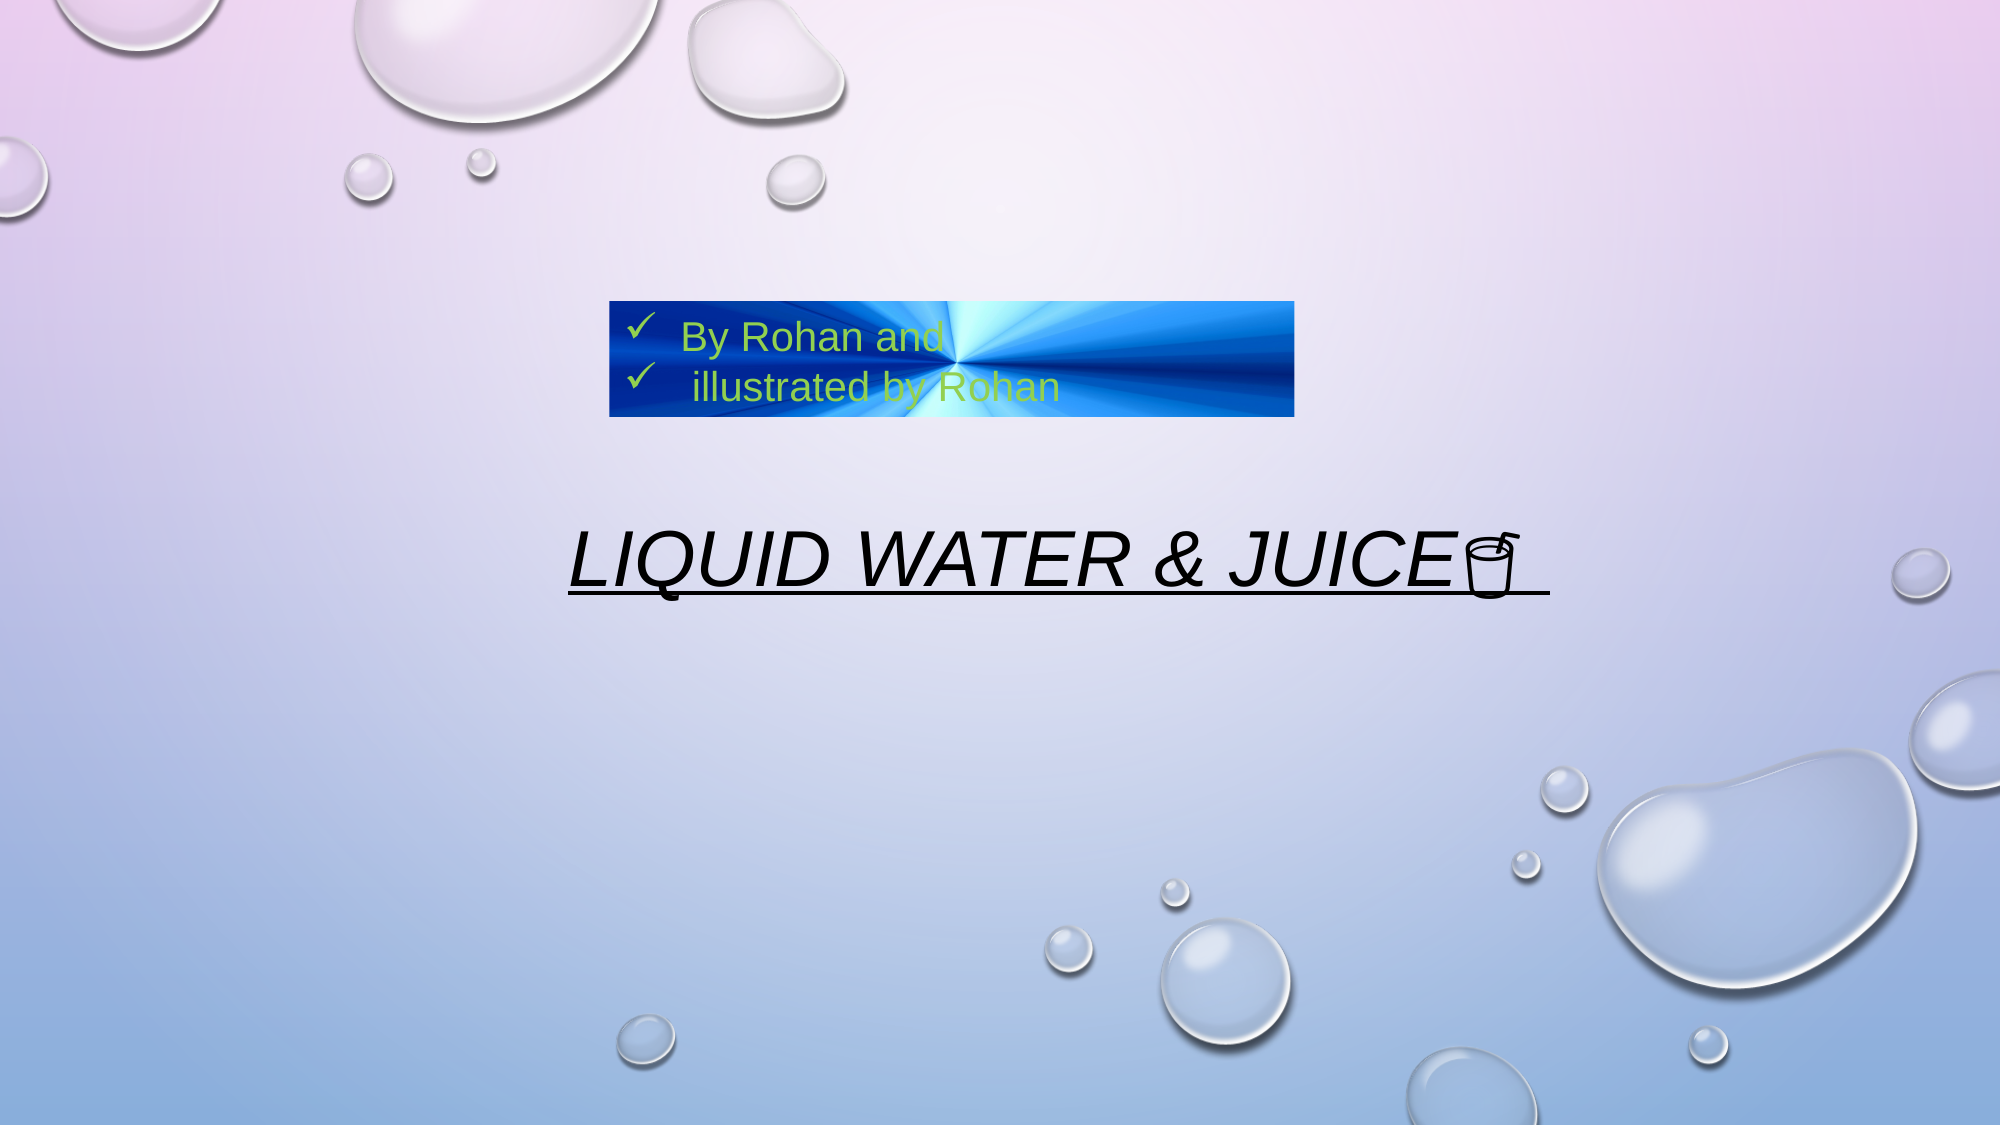

# Liquid Water & juice🥤
By Rohan and
 illustrated by Rohan